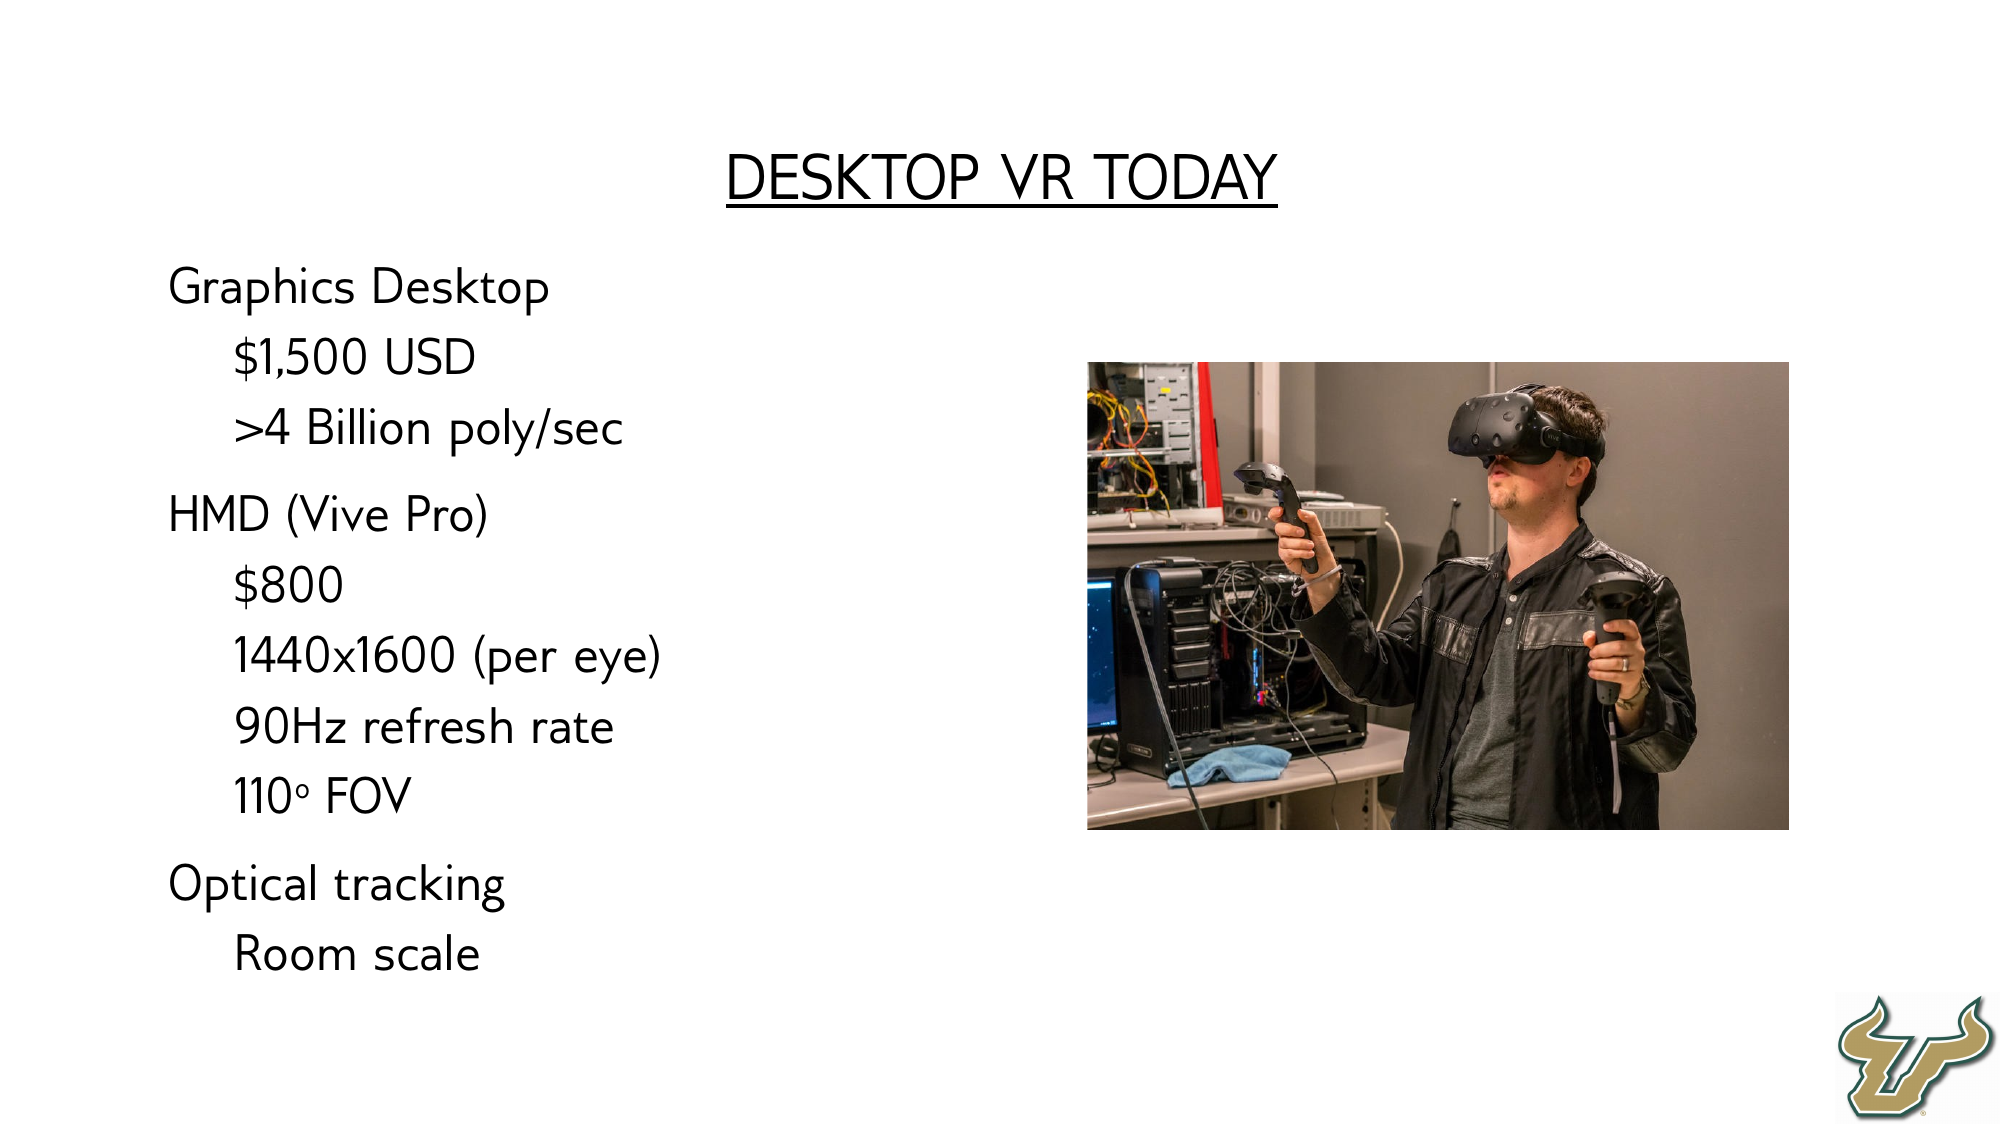

Desktop VR Today
Graphics Desktop
$1,500 USD
>4 Billion poly/sec
HMD (Vive Pro)
$800
1440x1600 (per eye)
90Hz refresh rate
110o FOV
Optical tracking
Room scale